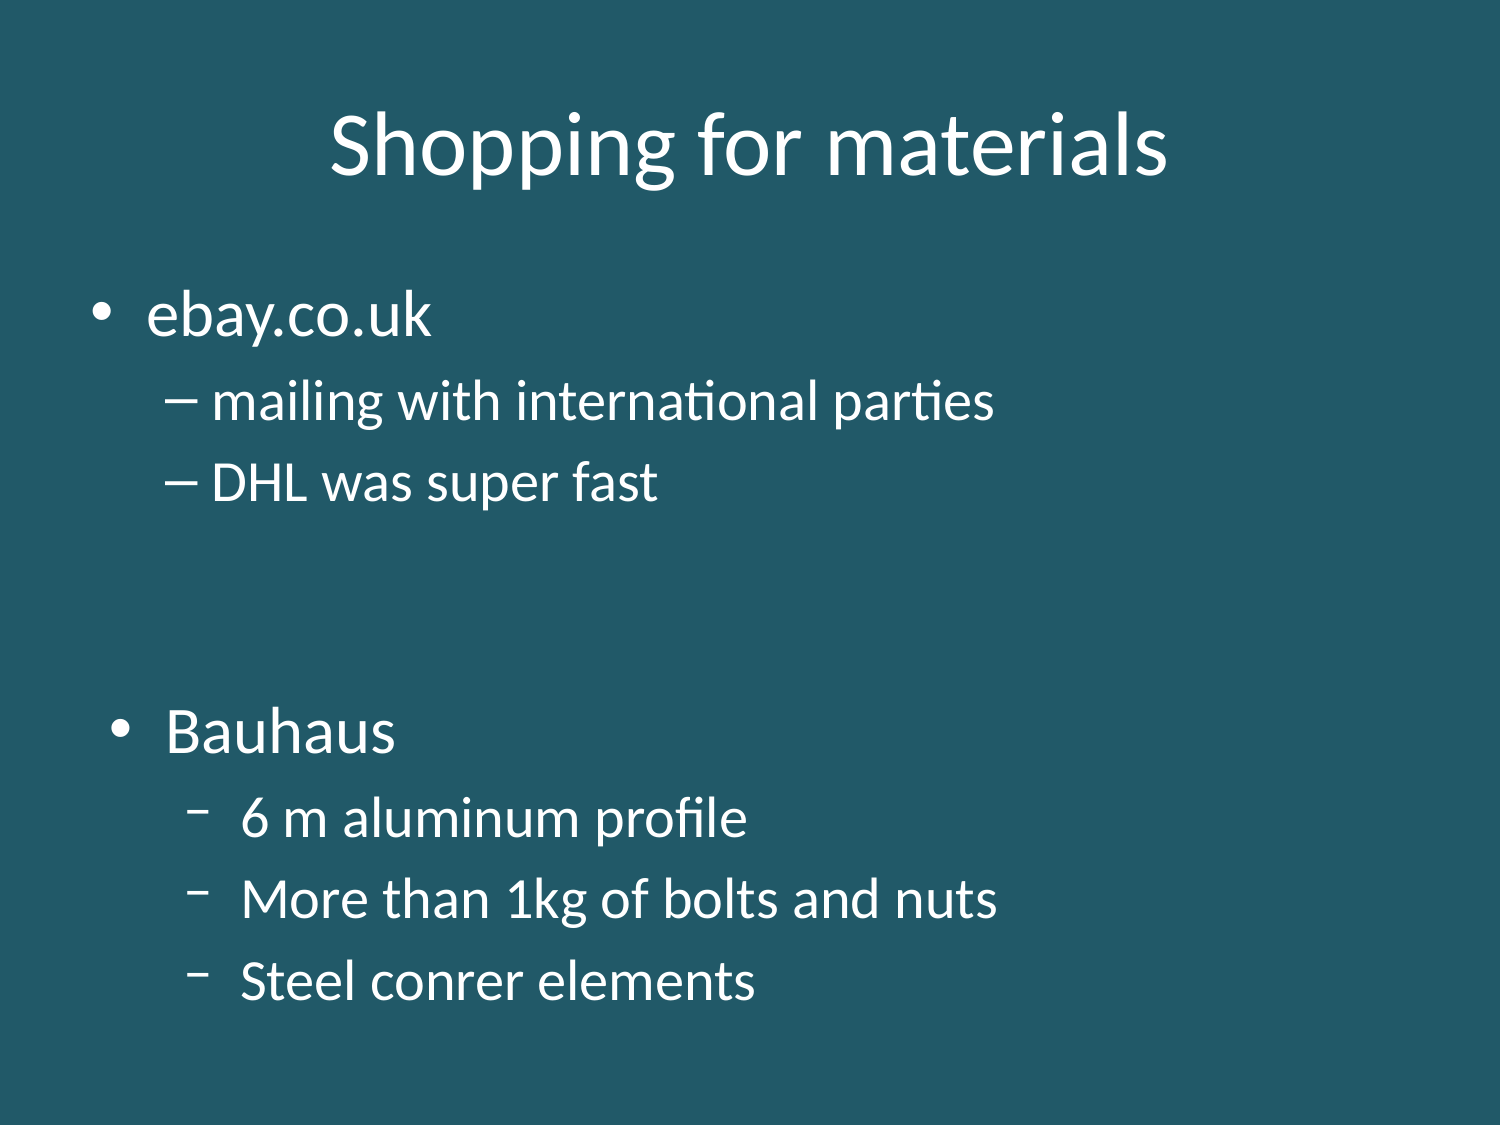

# Shopping for materials
ebay.co.uk
mailing with international parties
DHL was super fast
Bauhaus
6 m aluminum profile
More than 1kg of bolts and nuts
Steel conrer elements